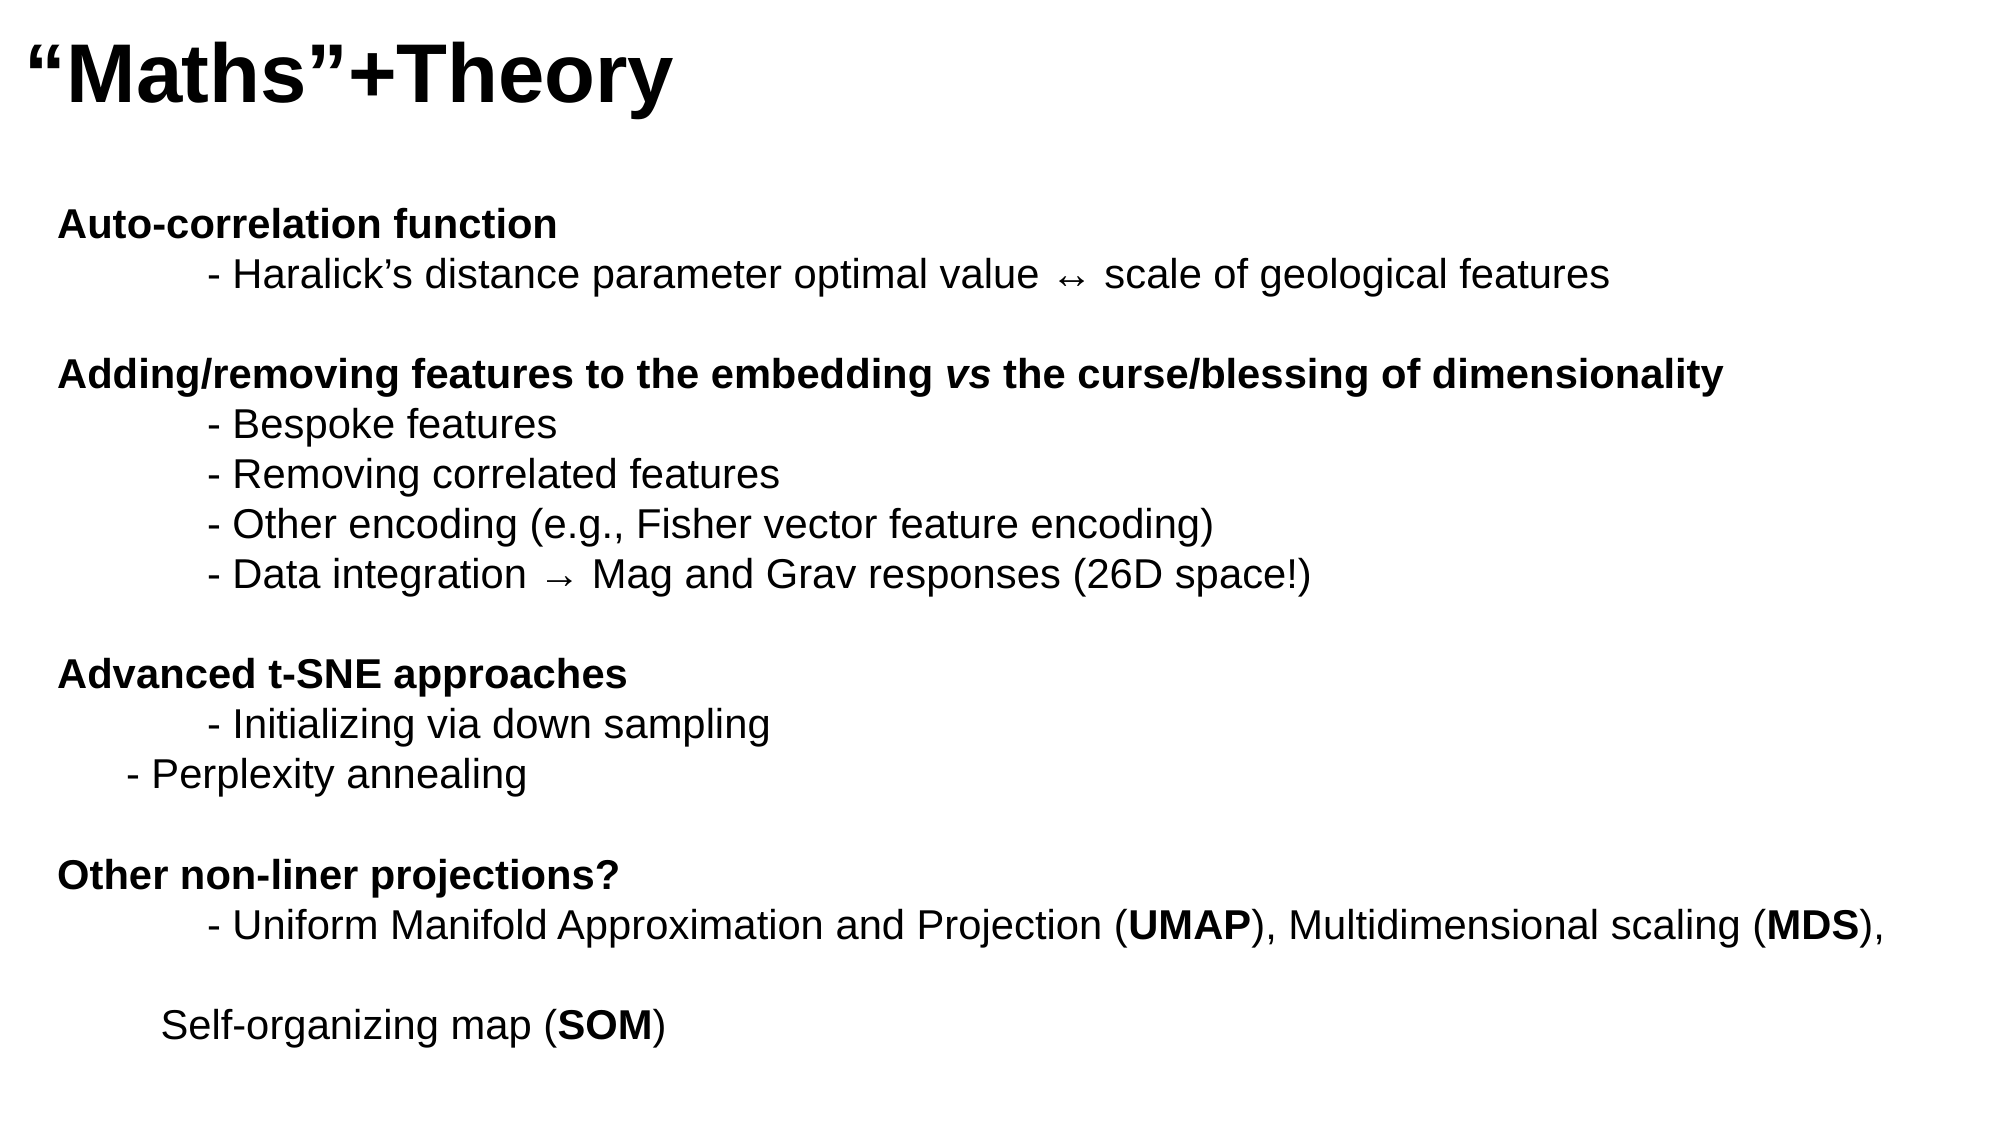

“Maths”+Theory
Auto-correlation function
	- Haralick’s distance parameter optimal value ↔ scale of geological features

Adding/removing features to the embedding vs the curse/blessing of dimensionality
	- Bespoke features
	- Removing correlated features
	- Other encoding (e.g., Fisher vector feature encoding)
	- Data integration → Mag and Grav responses (26D space!)

Advanced t-SNE approaches
	- Initializing via down sampling
      - Perplexity annealing

Other non-liner projections?
	- Uniform Manifold Approximation and Projection (UMAP), Multidimensional scaling (MDS),
         Self-organizing map (SOM)